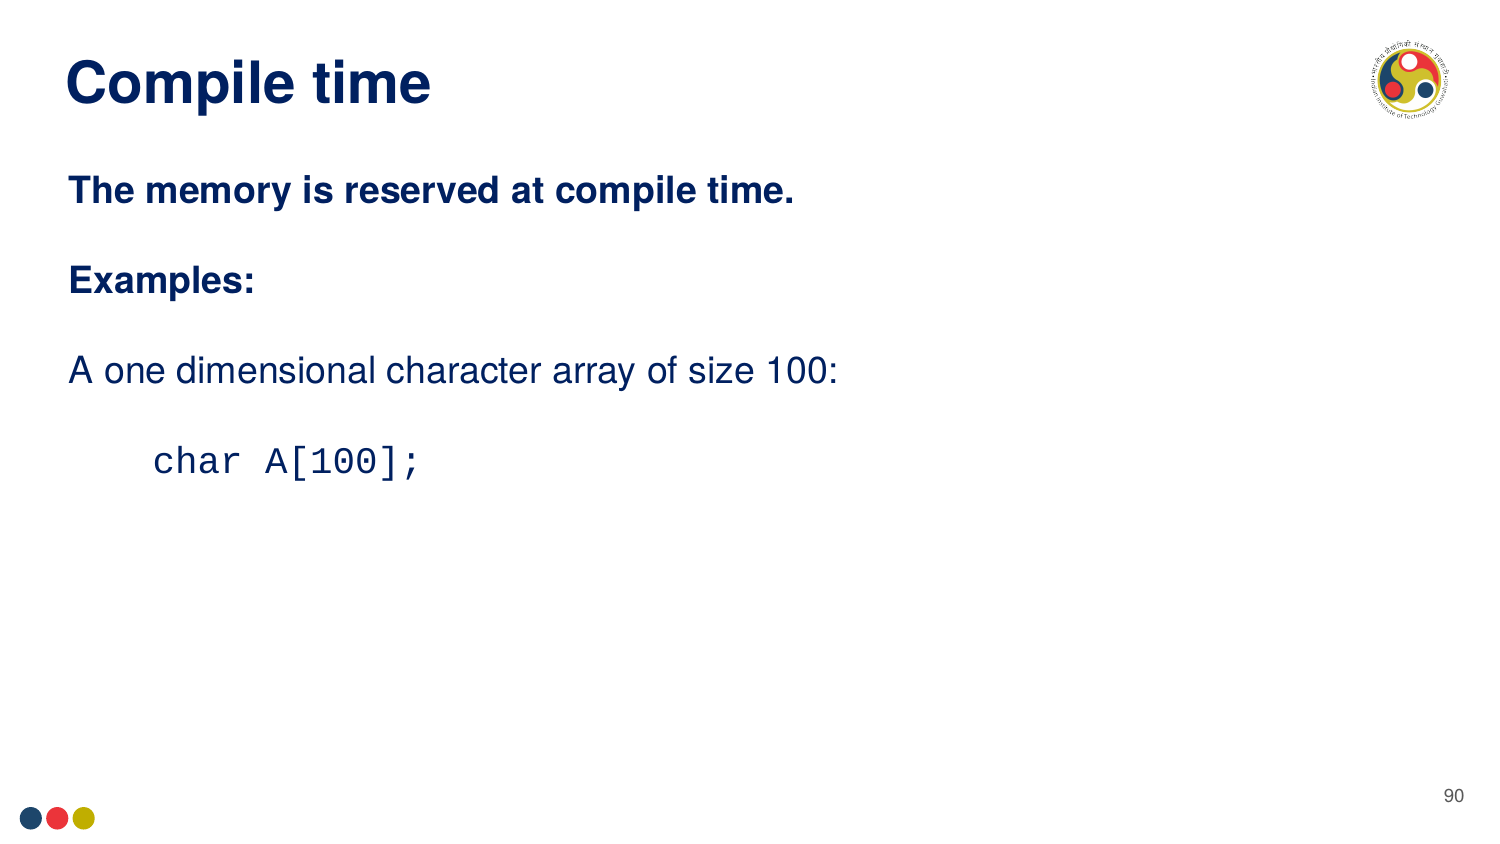

Compile time
The memory is reserved at compile time.

Examples:

A one dimensional character array of size 100:

        char A[100];
90